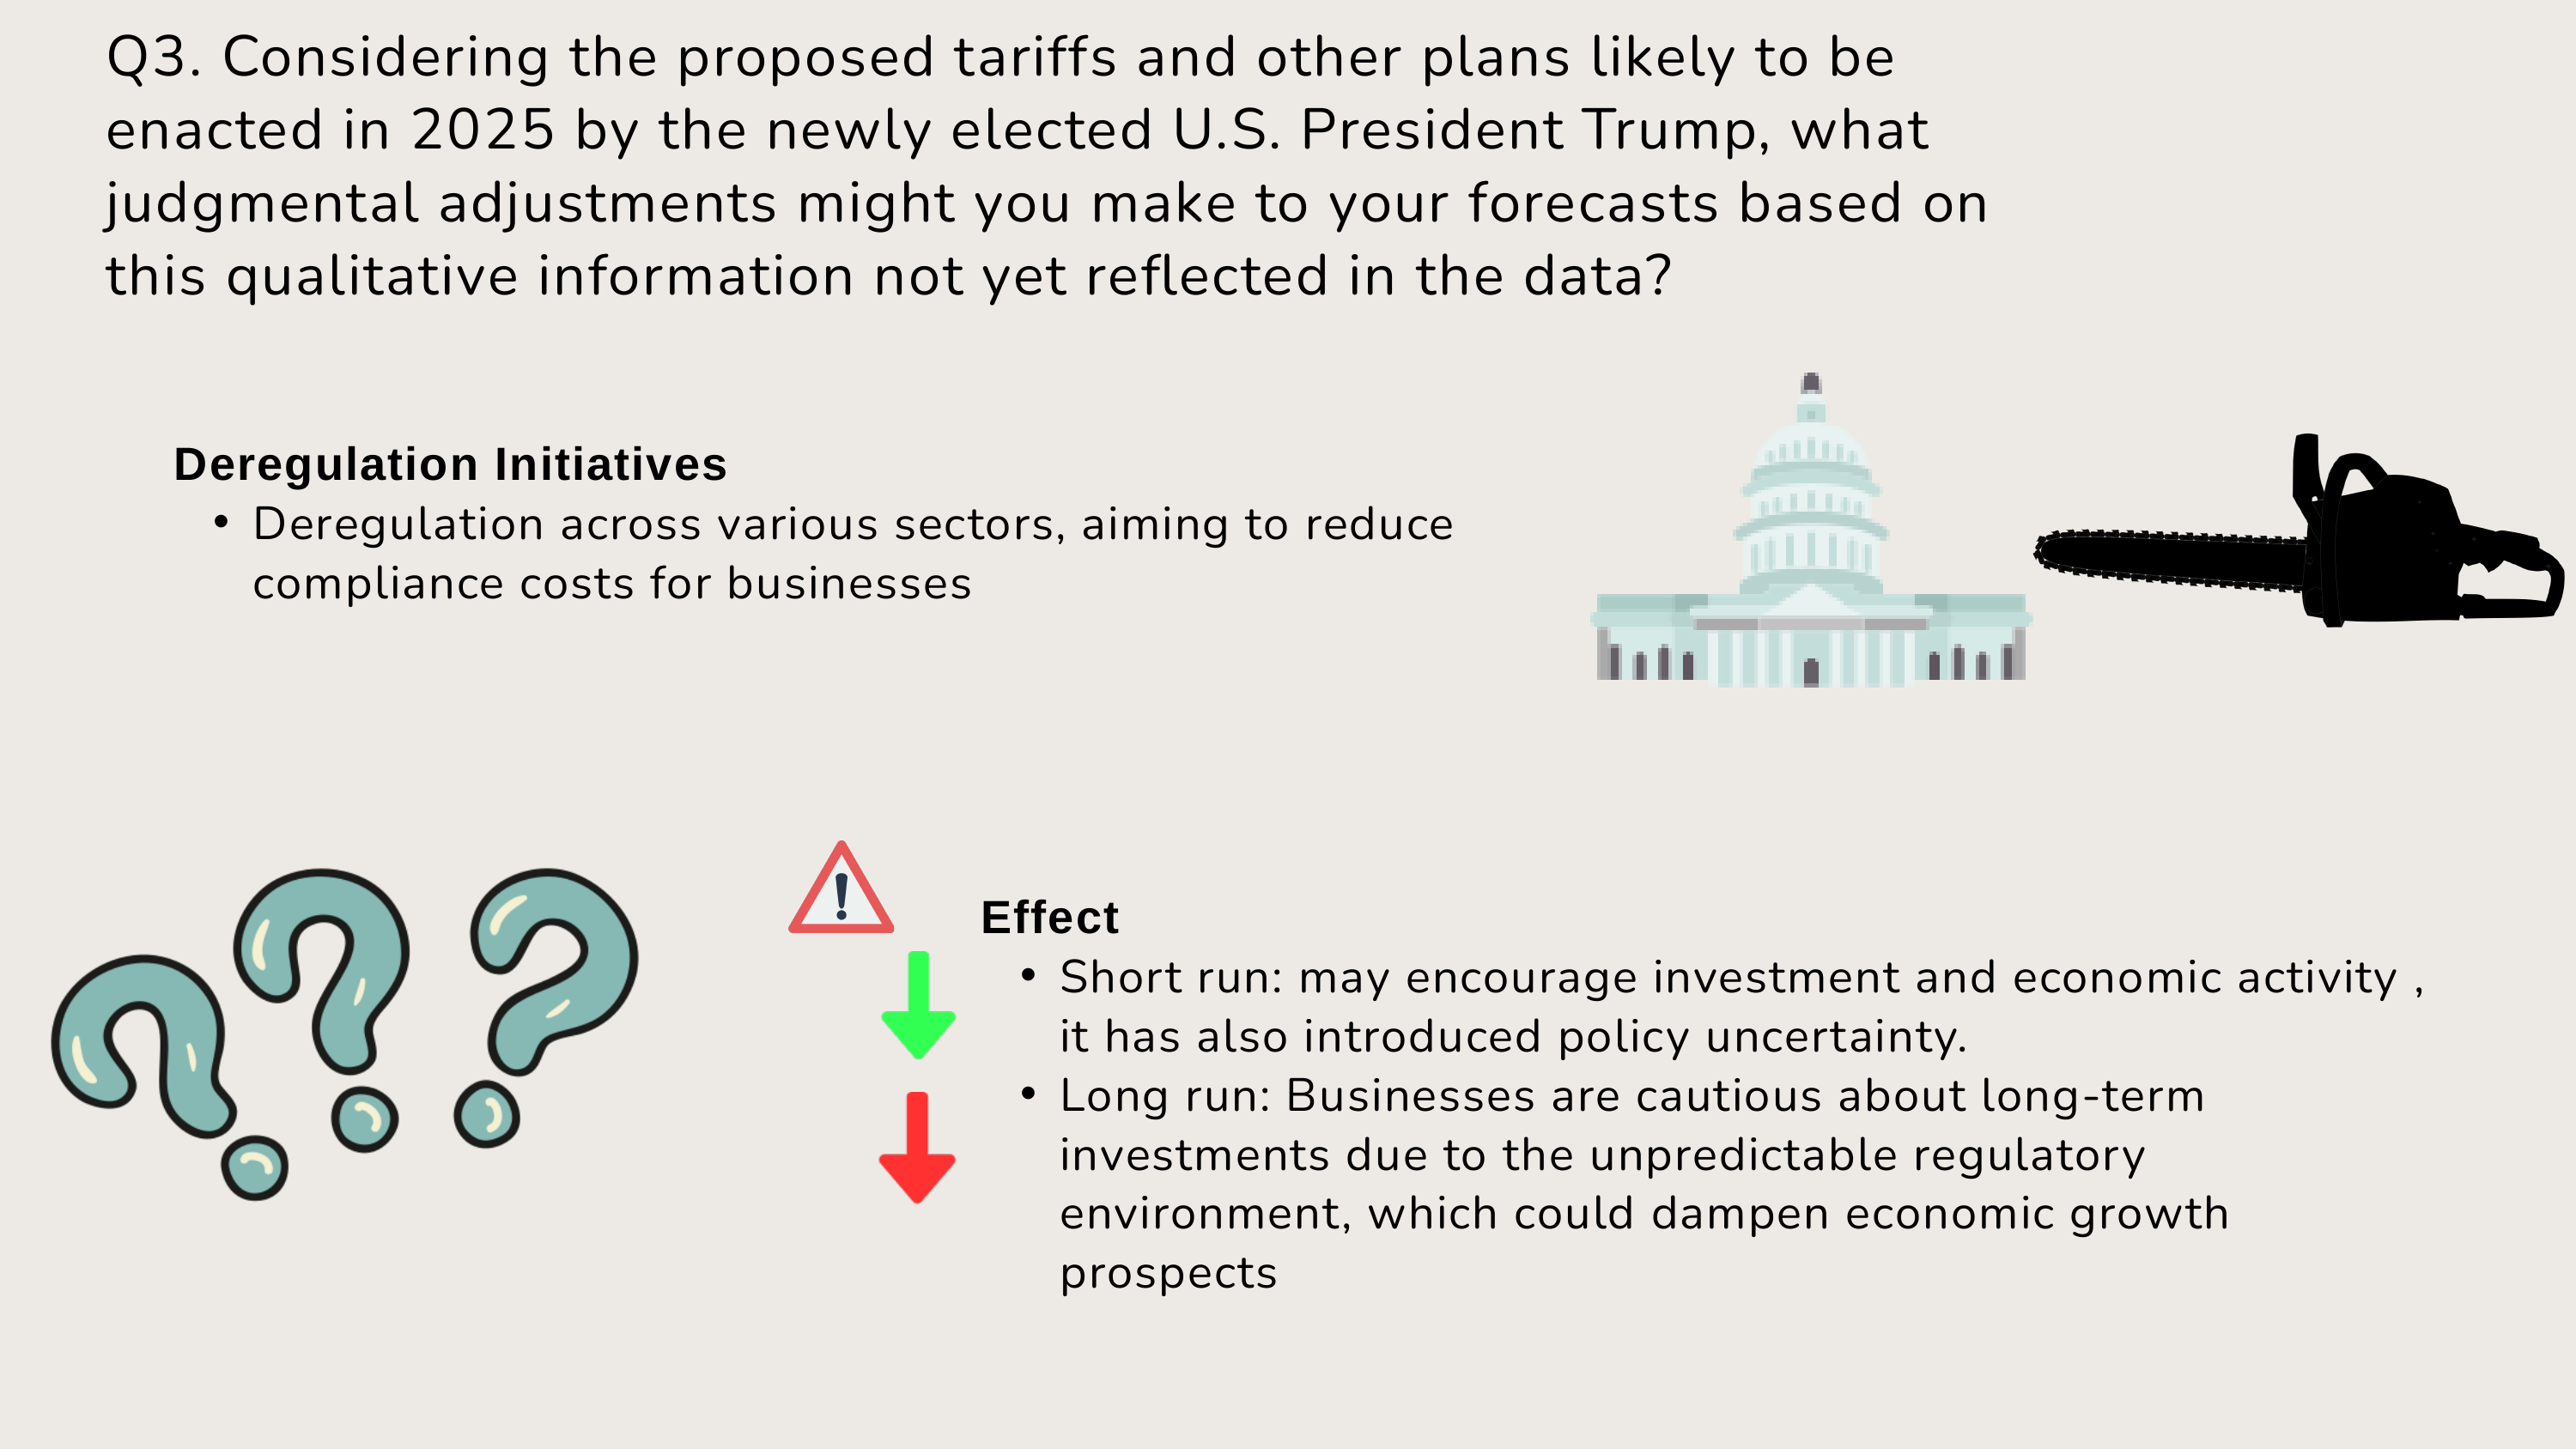

Q3. Considering the proposed tariffs and other plans likely to be enacted in 2025 by the newly elected U.S. President Trump, what judgmental adjustments might you make to your forecasts based on this qualitative information not yet reflected in the data?

Deregulation Initiatives
Deregulation across various sectors, aiming to reduce compliance costs for businesses

Effect
Short run: may encourage investment and economic activity , it has also introduced policy uncertainty.
Long run: Businesses are cautious about long-term investments due to the unpredictable regulatory environment, which could dampen economic growth prospects